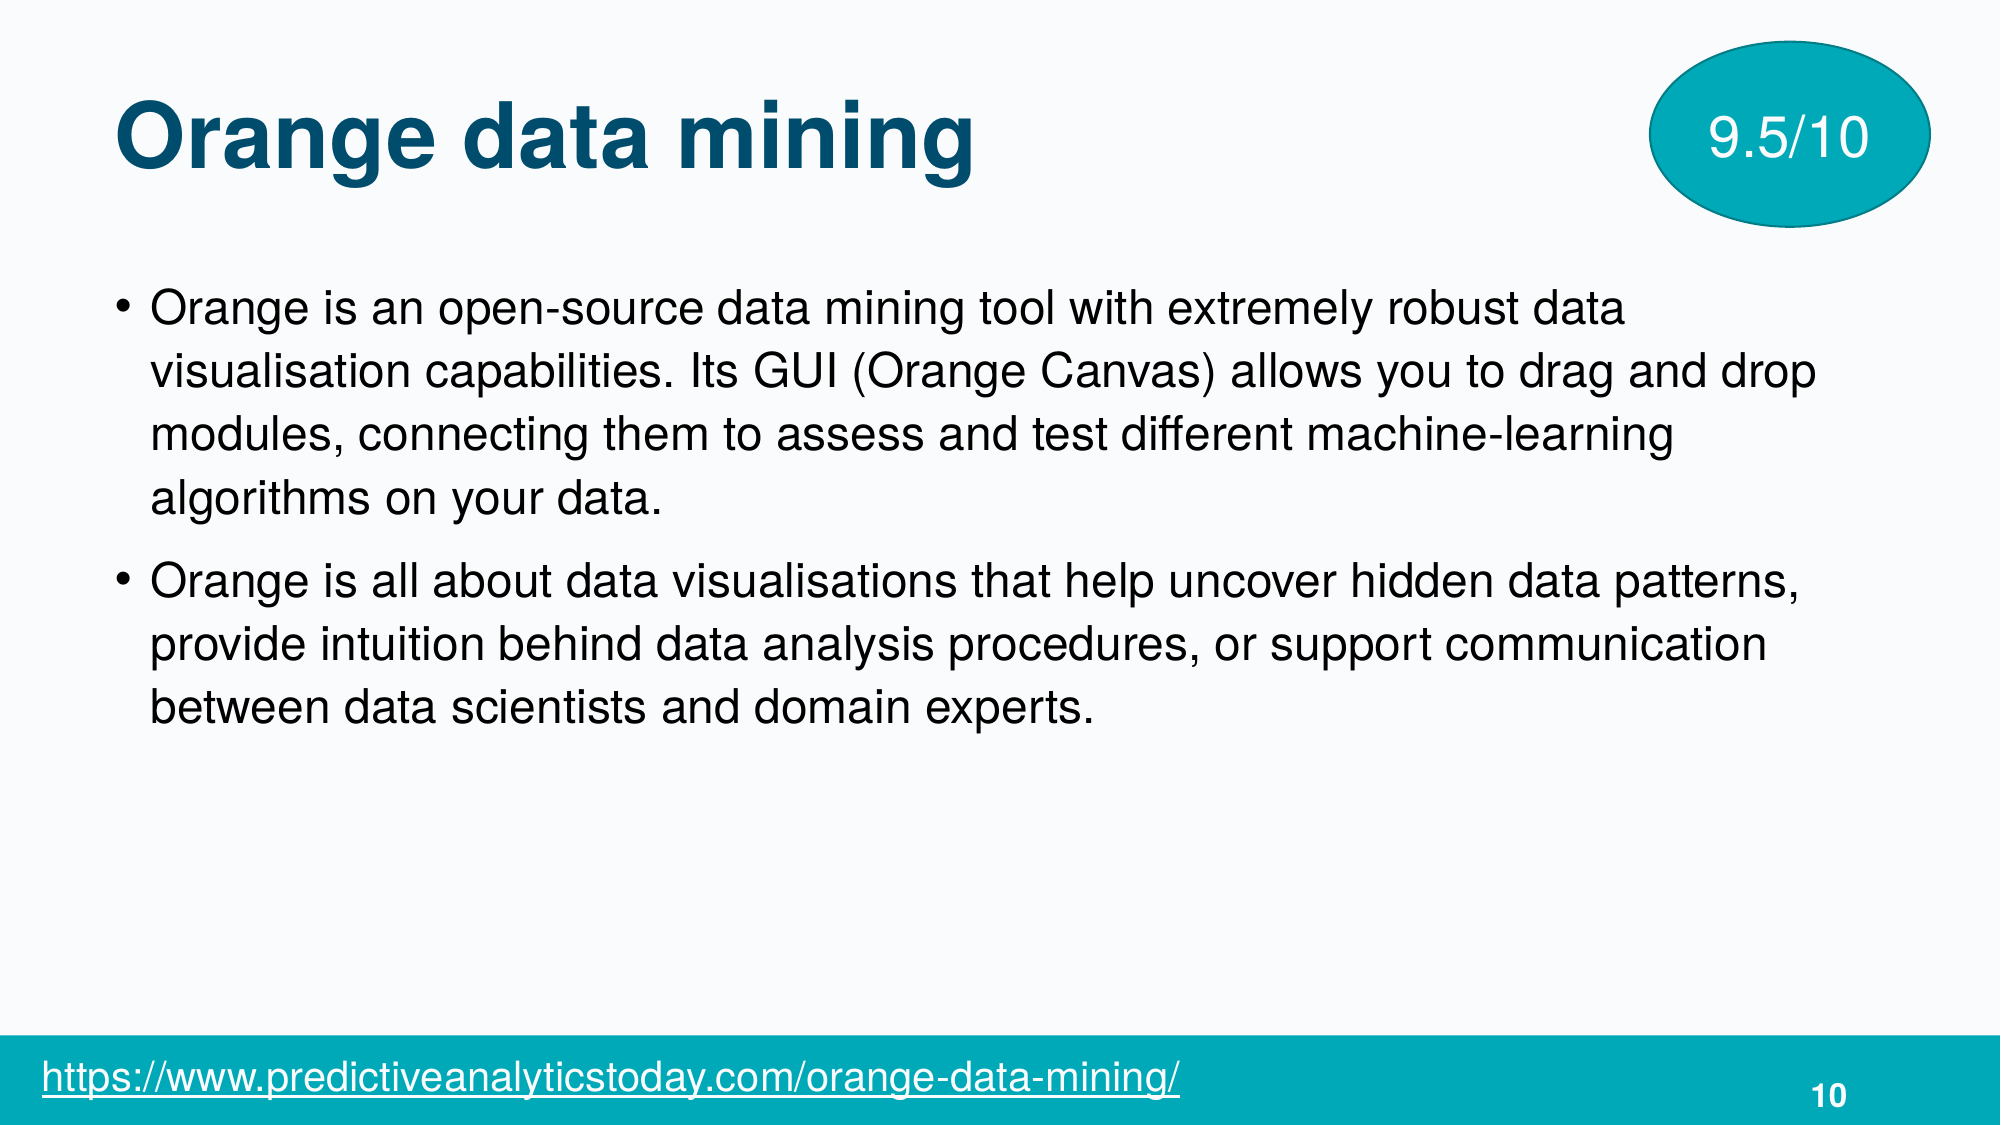

9.5/10
# Orange data mining
Orange is an open-source data mining tool with extremely robust data visualisation capabilities. Its GUI (Orange Canvas) allows you to drag and drop modules, connecting them to assess and test different machine-learning algorithms on your data.
Orange is all about data visualisations that help uncover hidden data patterns, provide intuition behind data analysis procedures, or support communication between data scientists and domain experts.
https://www.predictiveanalyticstoday.com/orange-data-mining/

10